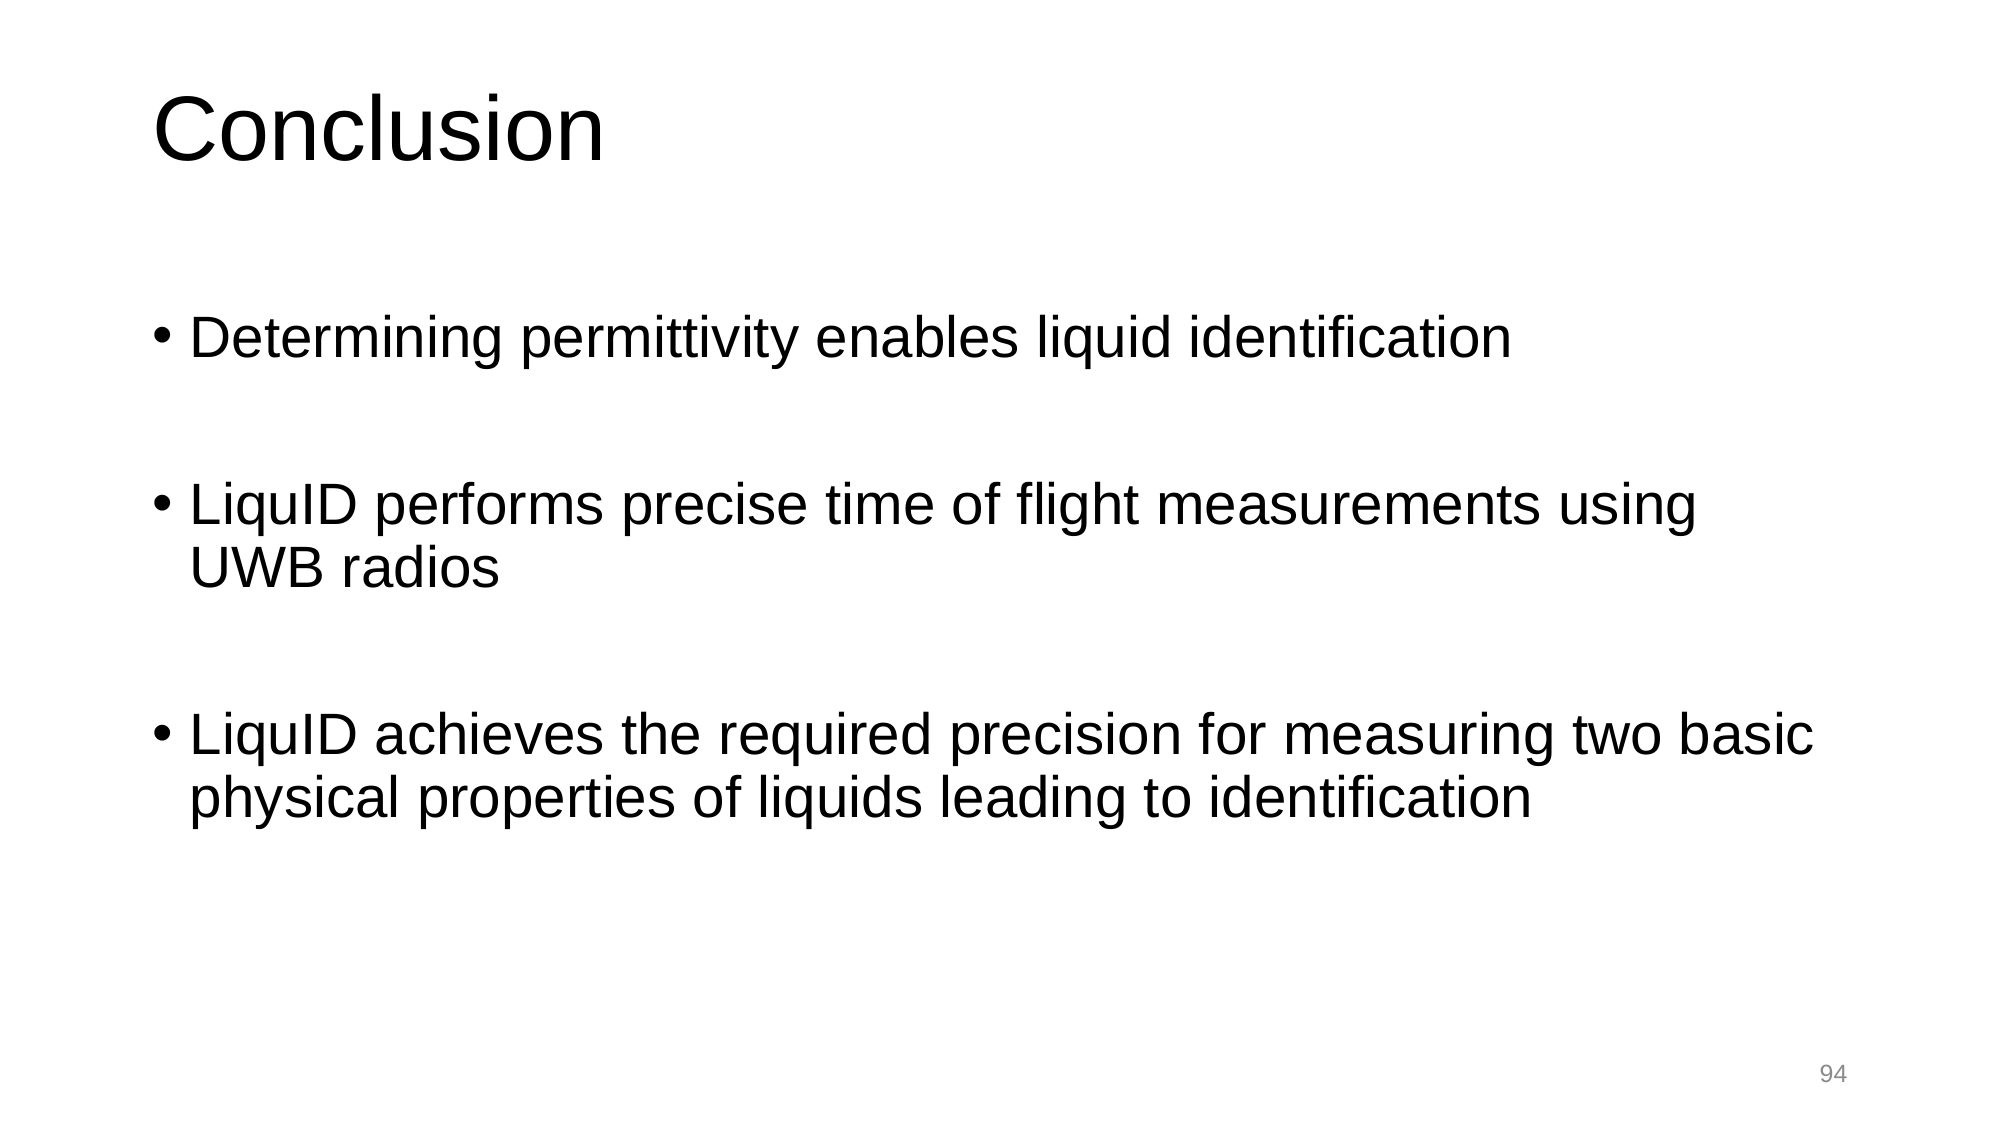

# Conclusion
Determining permittivity enables liquid identification

LiquID performs precise time of flight measurements using UWB radios

LiquID achieves the required precision for measuring two basic physical properties of liquids leading to identification
94